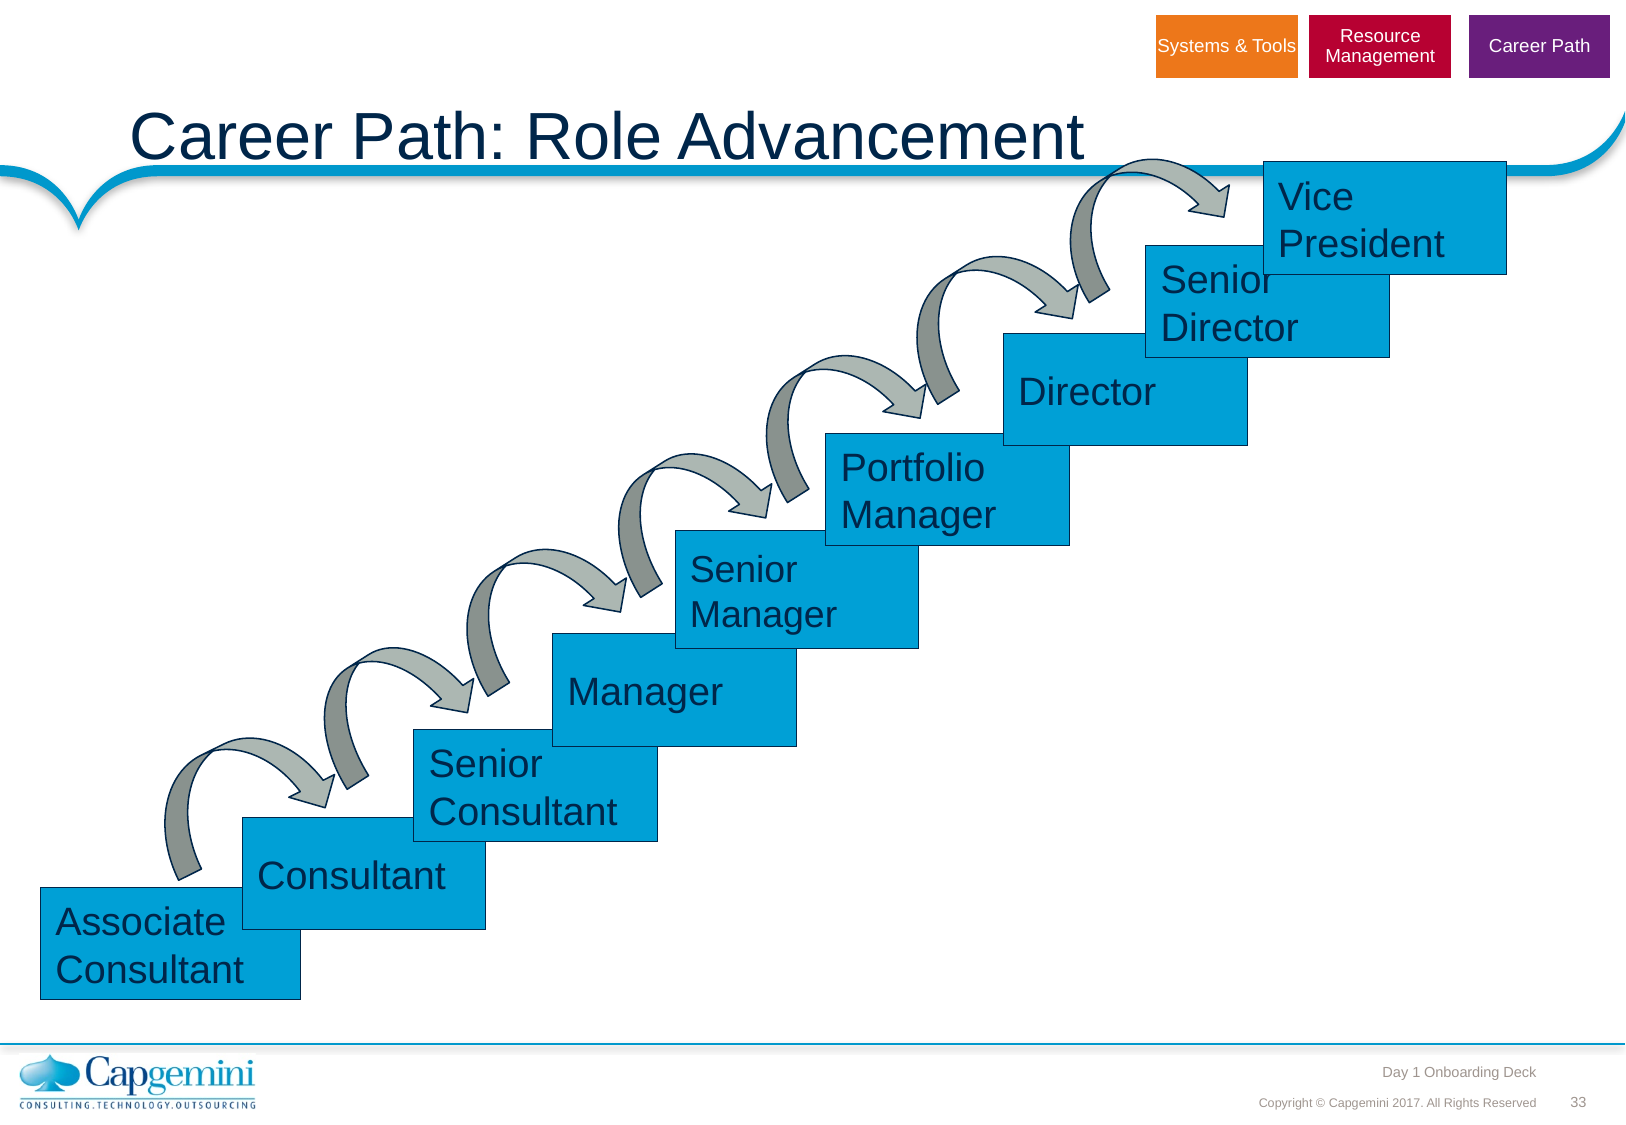

Systems & Tools

Resource Management

Career Path
# Career Path: Role Advancement

Vice President

Senior Director

Director

Portfolio Manager

Senior Manager

Manager

Senior Consultant

Consultant
Associate Consultant